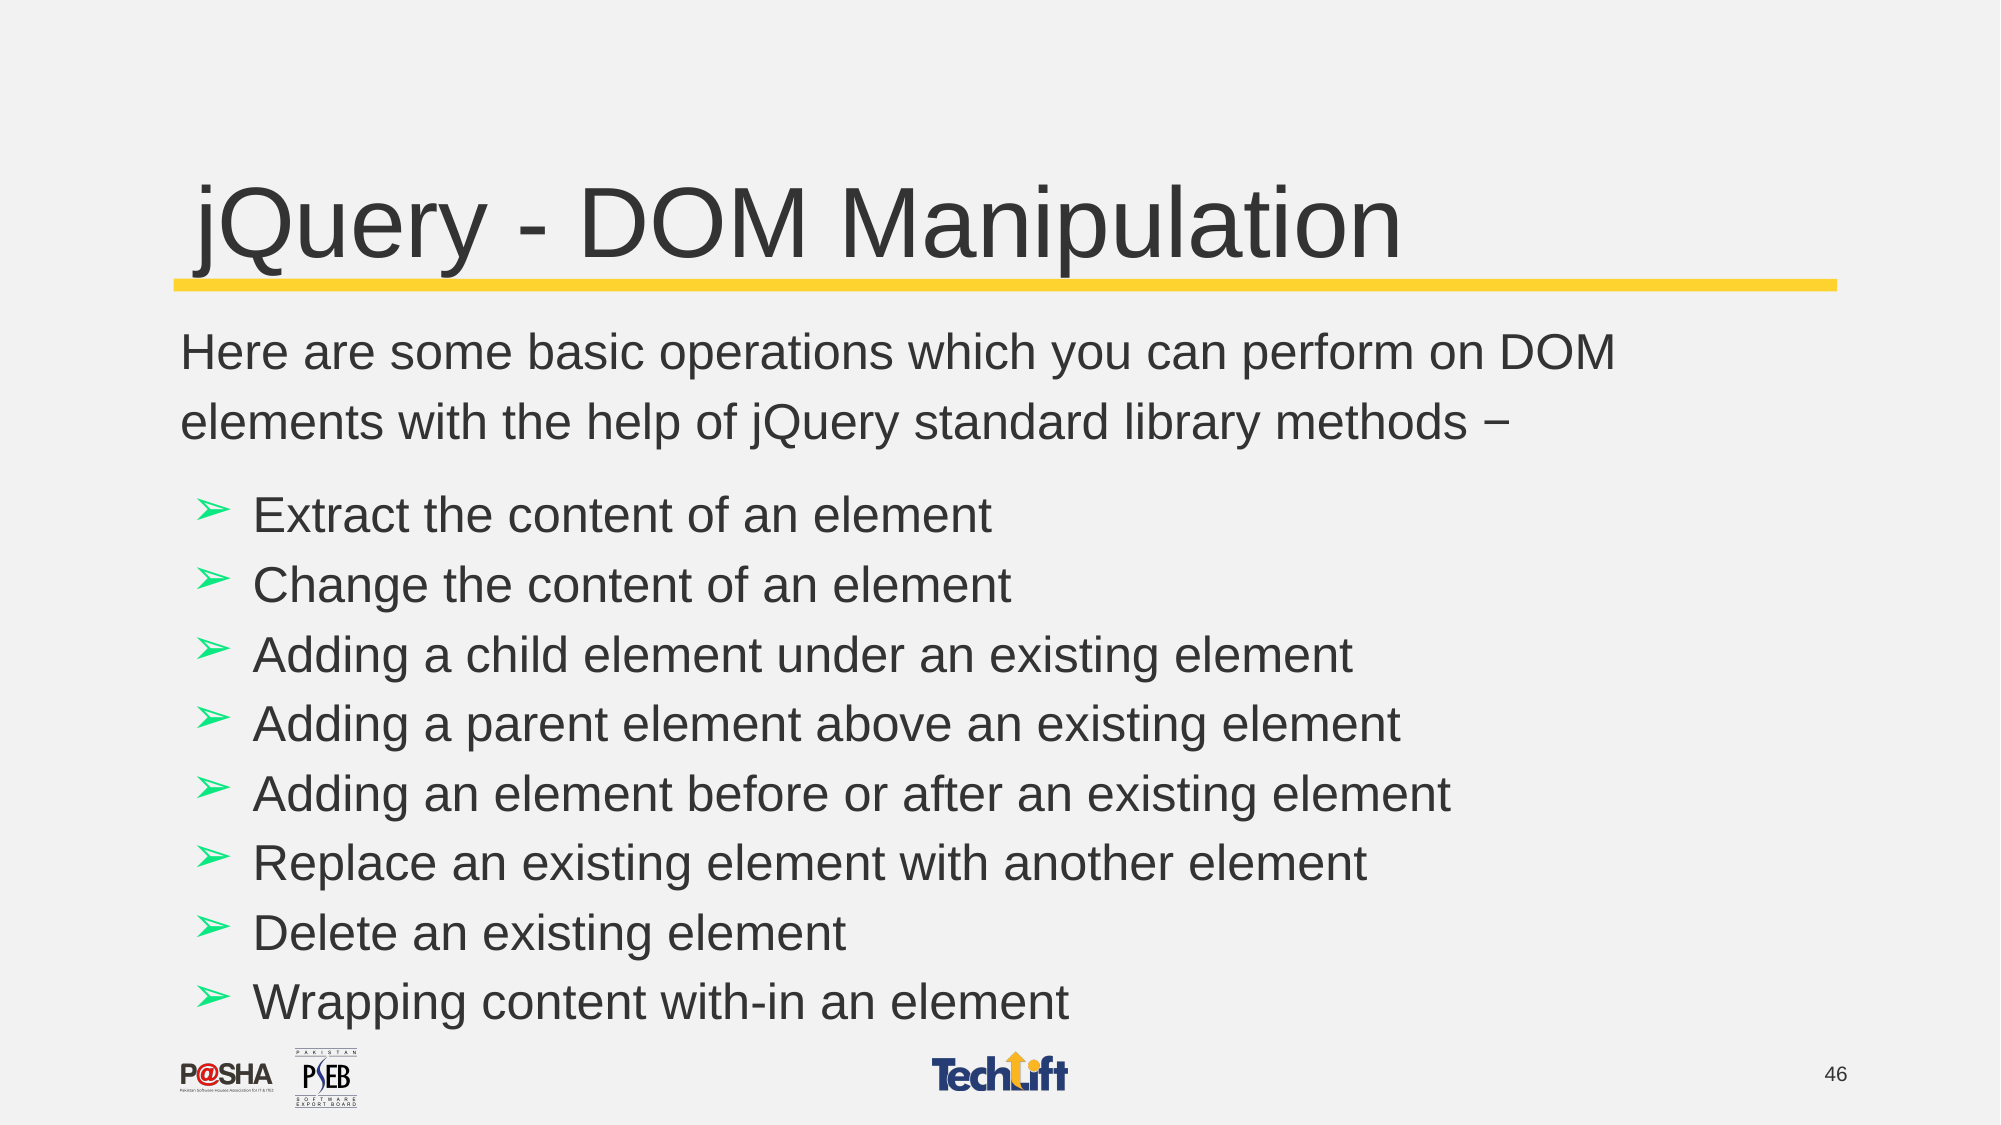

# jQuery - DOM Manipulation
Here are some basic operations which you can perform on DOM elements with the help of jQuery standard library methods −
Extract the content of an element
Change the content of an element
Adding a child element under an existing element
Adding a parent element above an existing element
Adding an element before or after an existing element
Replace an existing element with another element
Delete an existing element
Wrapping content with-in an element
46